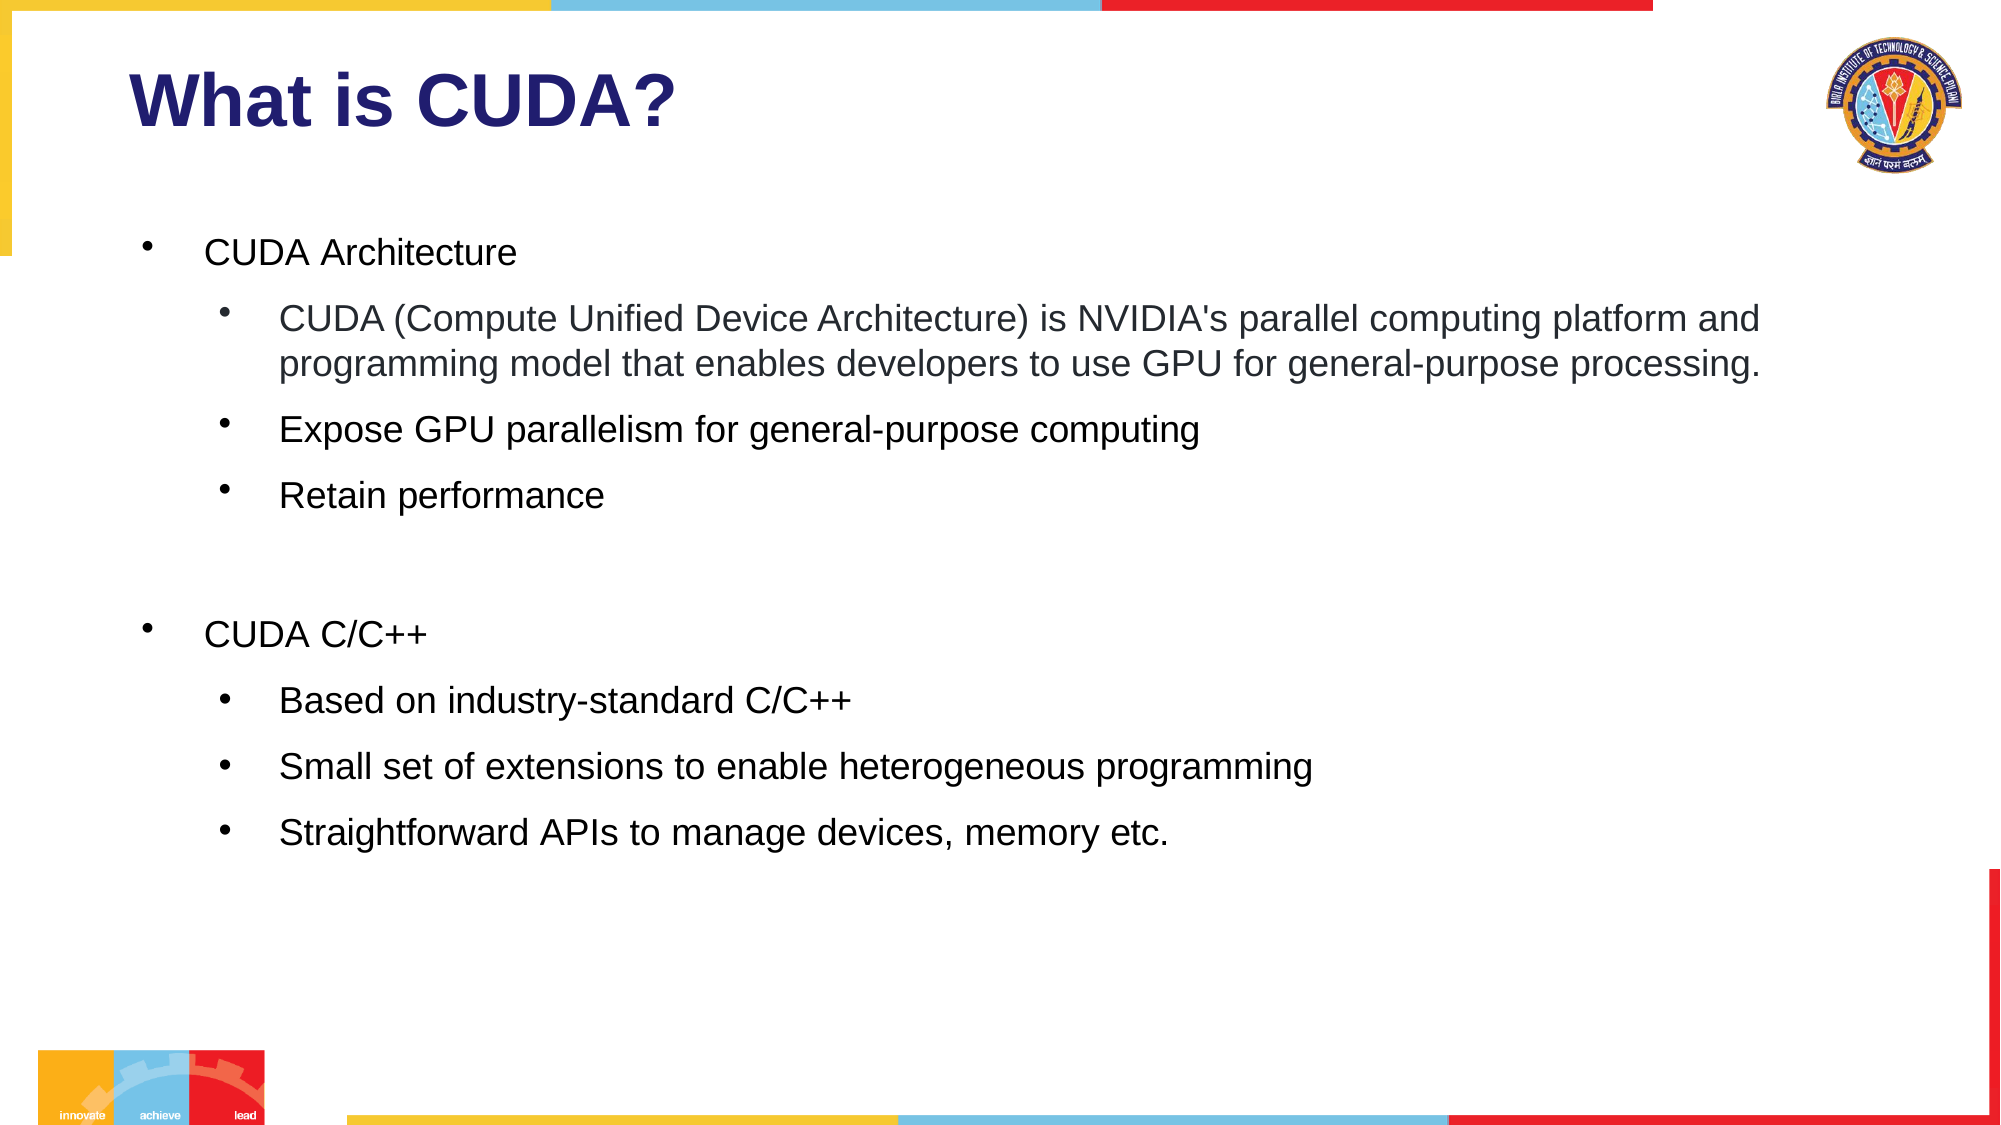

# What is CUDA?
CUDA Architecture
CUDA (Compute Unified Device Architecture) is NVIDIA's parallel computing platform and programming model that enables developers to use GPU for general-purpose processing.
Expose GPU parallelism for general-purpose computing
Retain performance

CUDA C/C++
Based on industry-standard C/C++
Small set of extensions to enable heterogeneous programming
Straightforward APIs to manage devices, memory etc.